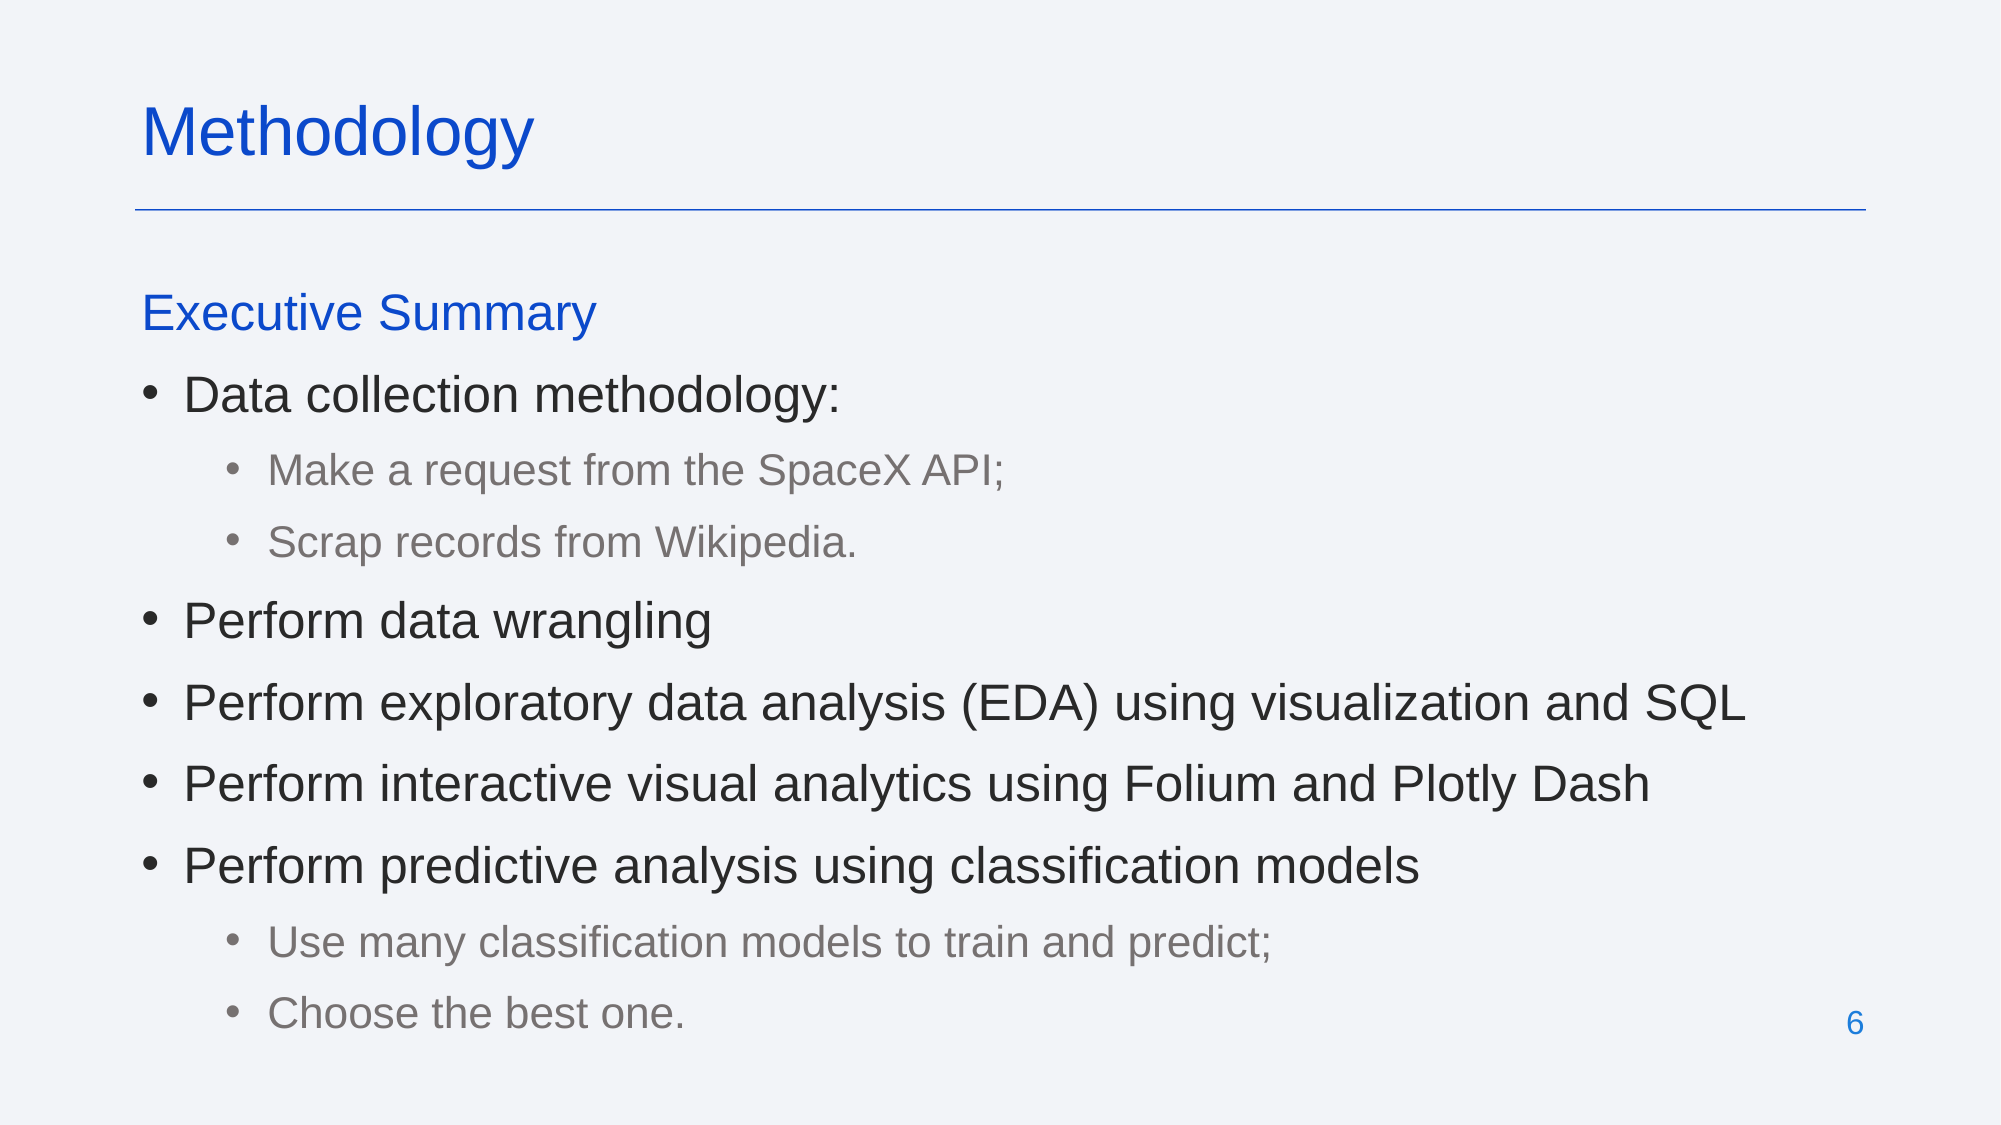

Methodology
Executive Summary
Data collection methodology:
Make a request from the SpaceX API;
Scrap records from Wikipedia.
Perform data wrangling
Perform exploratory data analysis (EDA) using visualization and SQL
Perform interactive visual analytics using Folium and Plotly Dash
Perform predictive analysis using classification models
Use many classification models to train and predict;
Choose the best one.

6